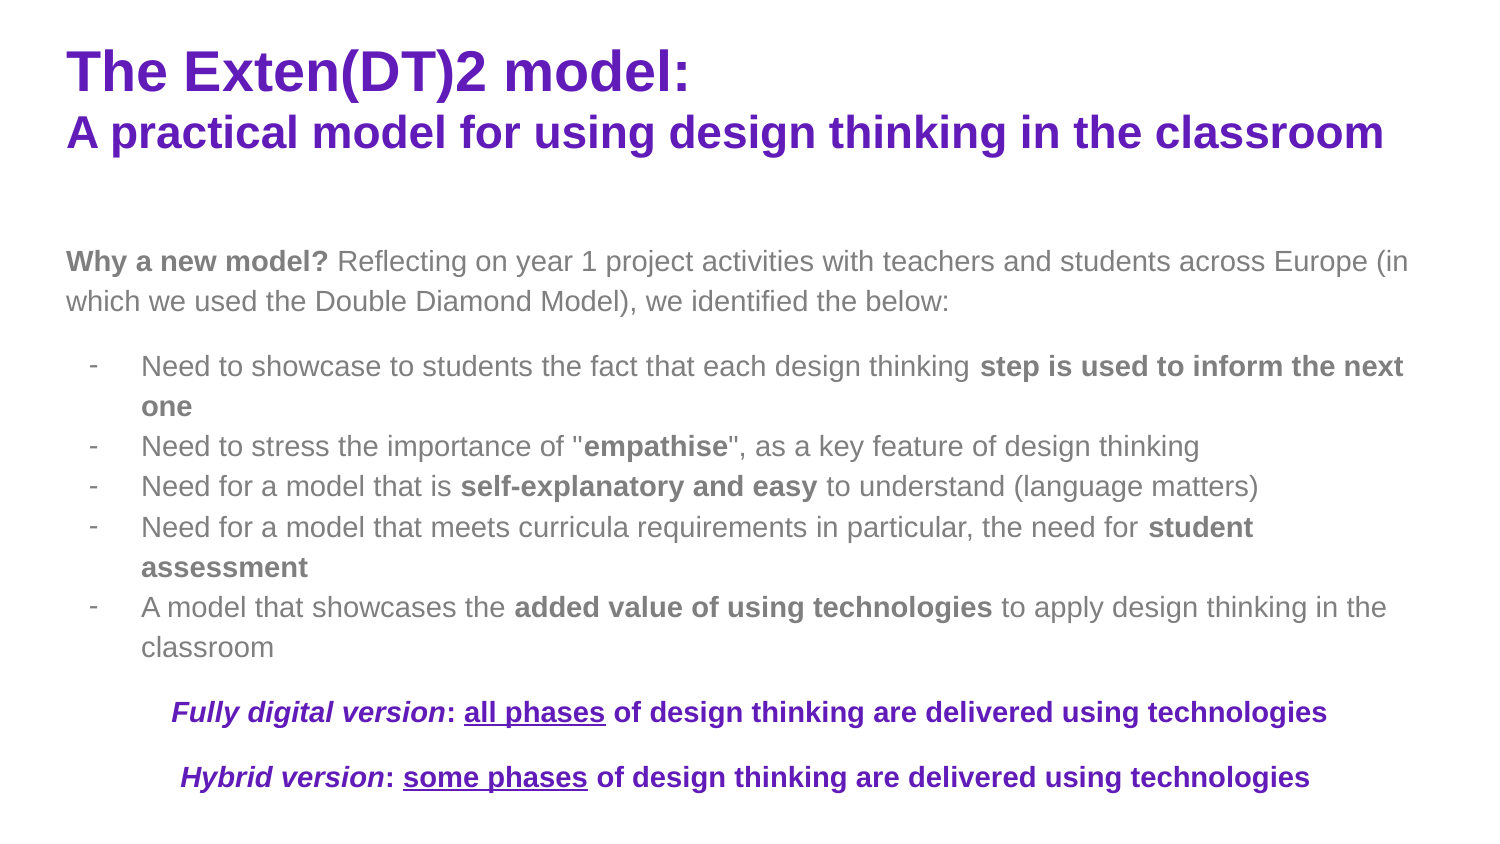

# The Exten(DT)2 model:
A practical model for using design thinking in the classroom
Why a new model? Reflecting on year 1 project activities with teachers and students across Europe (in which we used the Double Diamond Model), we identified the below:
Need to showcase to students the fact that each design thinking step is used to inform the next one
Need to stress the importance of "empathise", as a key feature of design thinking
Need for a model that is self-explanatory and easy to understand (language matters)
Need for a model that meets curricula requirements in particular, the need for student  assessment
A model that showcases the added value of using technologies to apply design thinking in the classroom
Fully digital version: all phases of design thinking are delivered using technologies
Hybrid version: some phases of design thinking are delivered using technologies